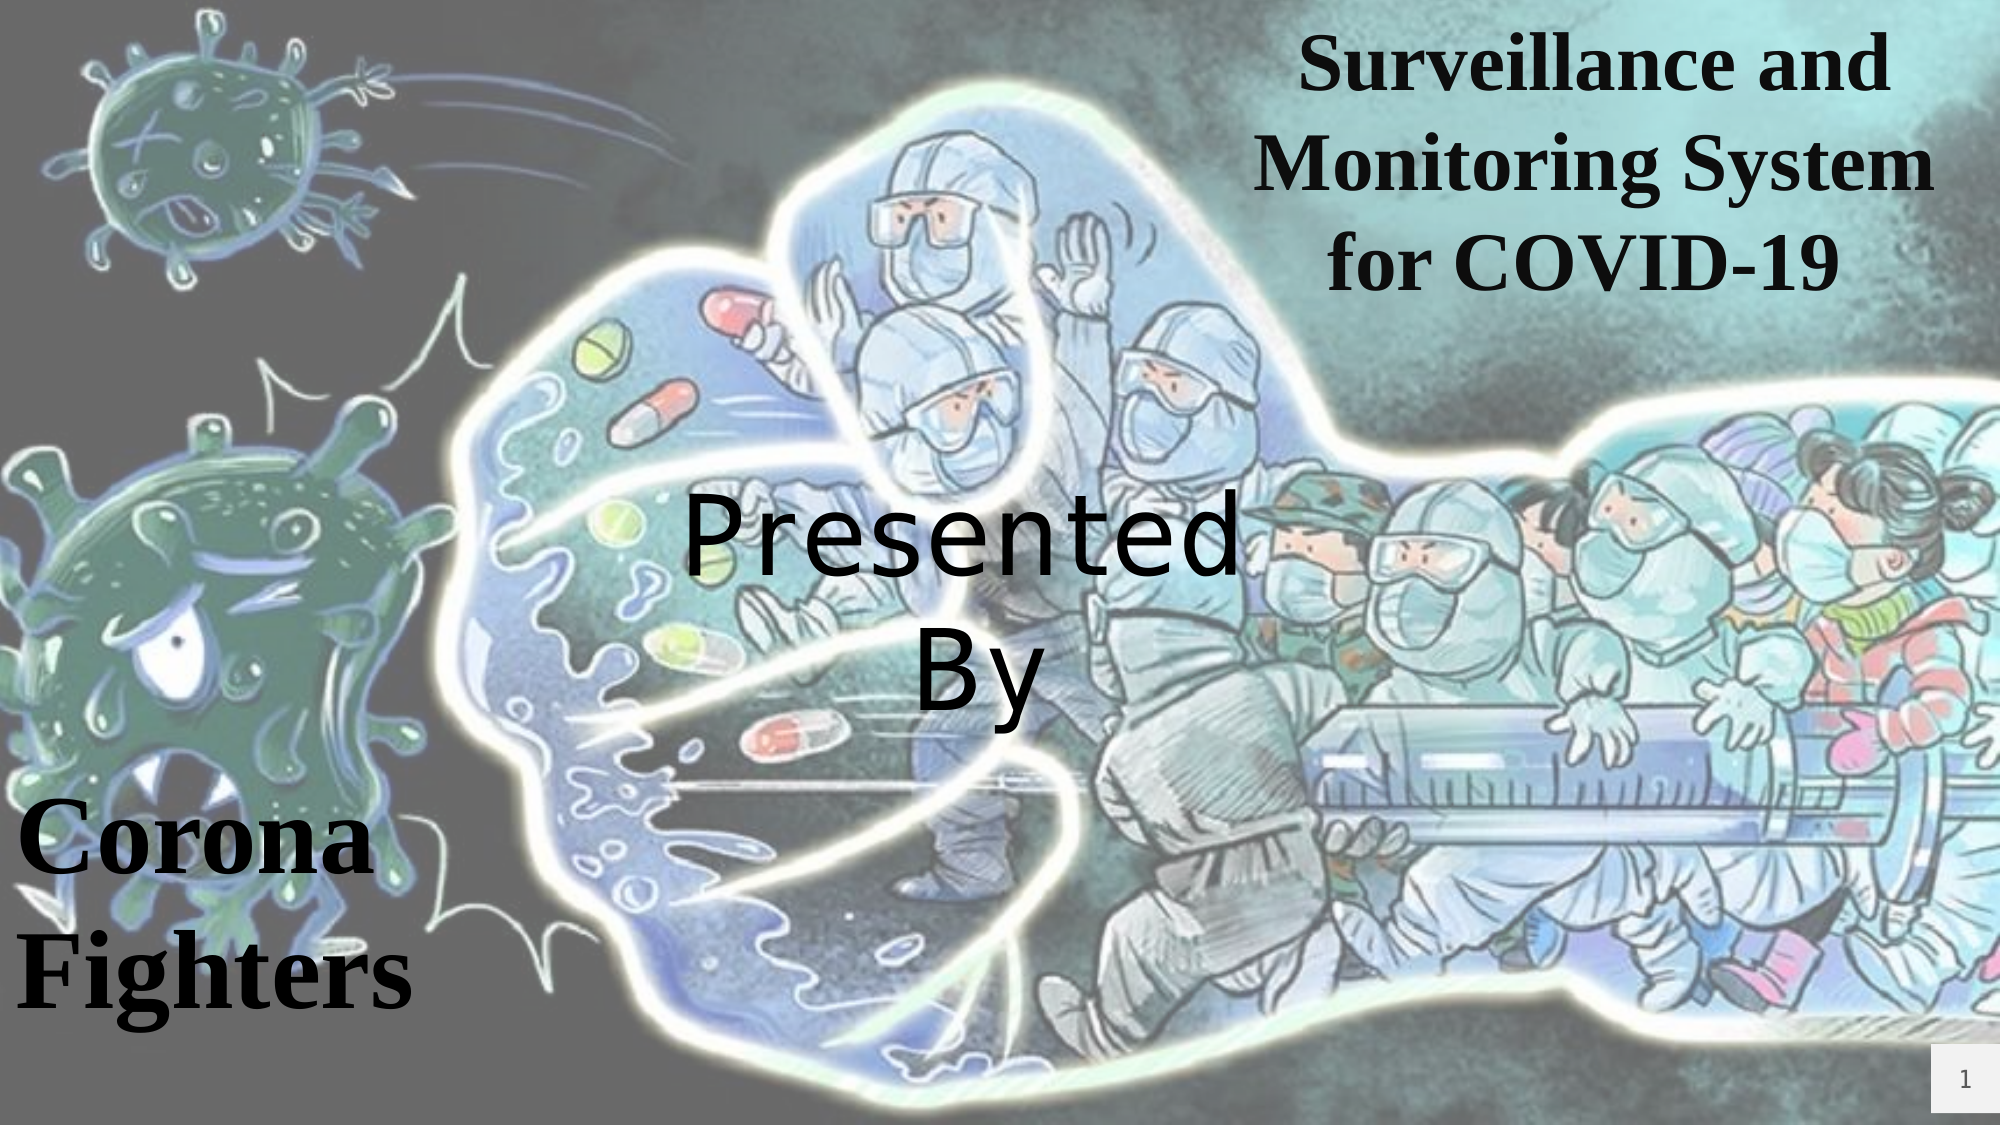

Surveillance and Monitoring System for COVID-19
Presented
By
Corona Fighters
1